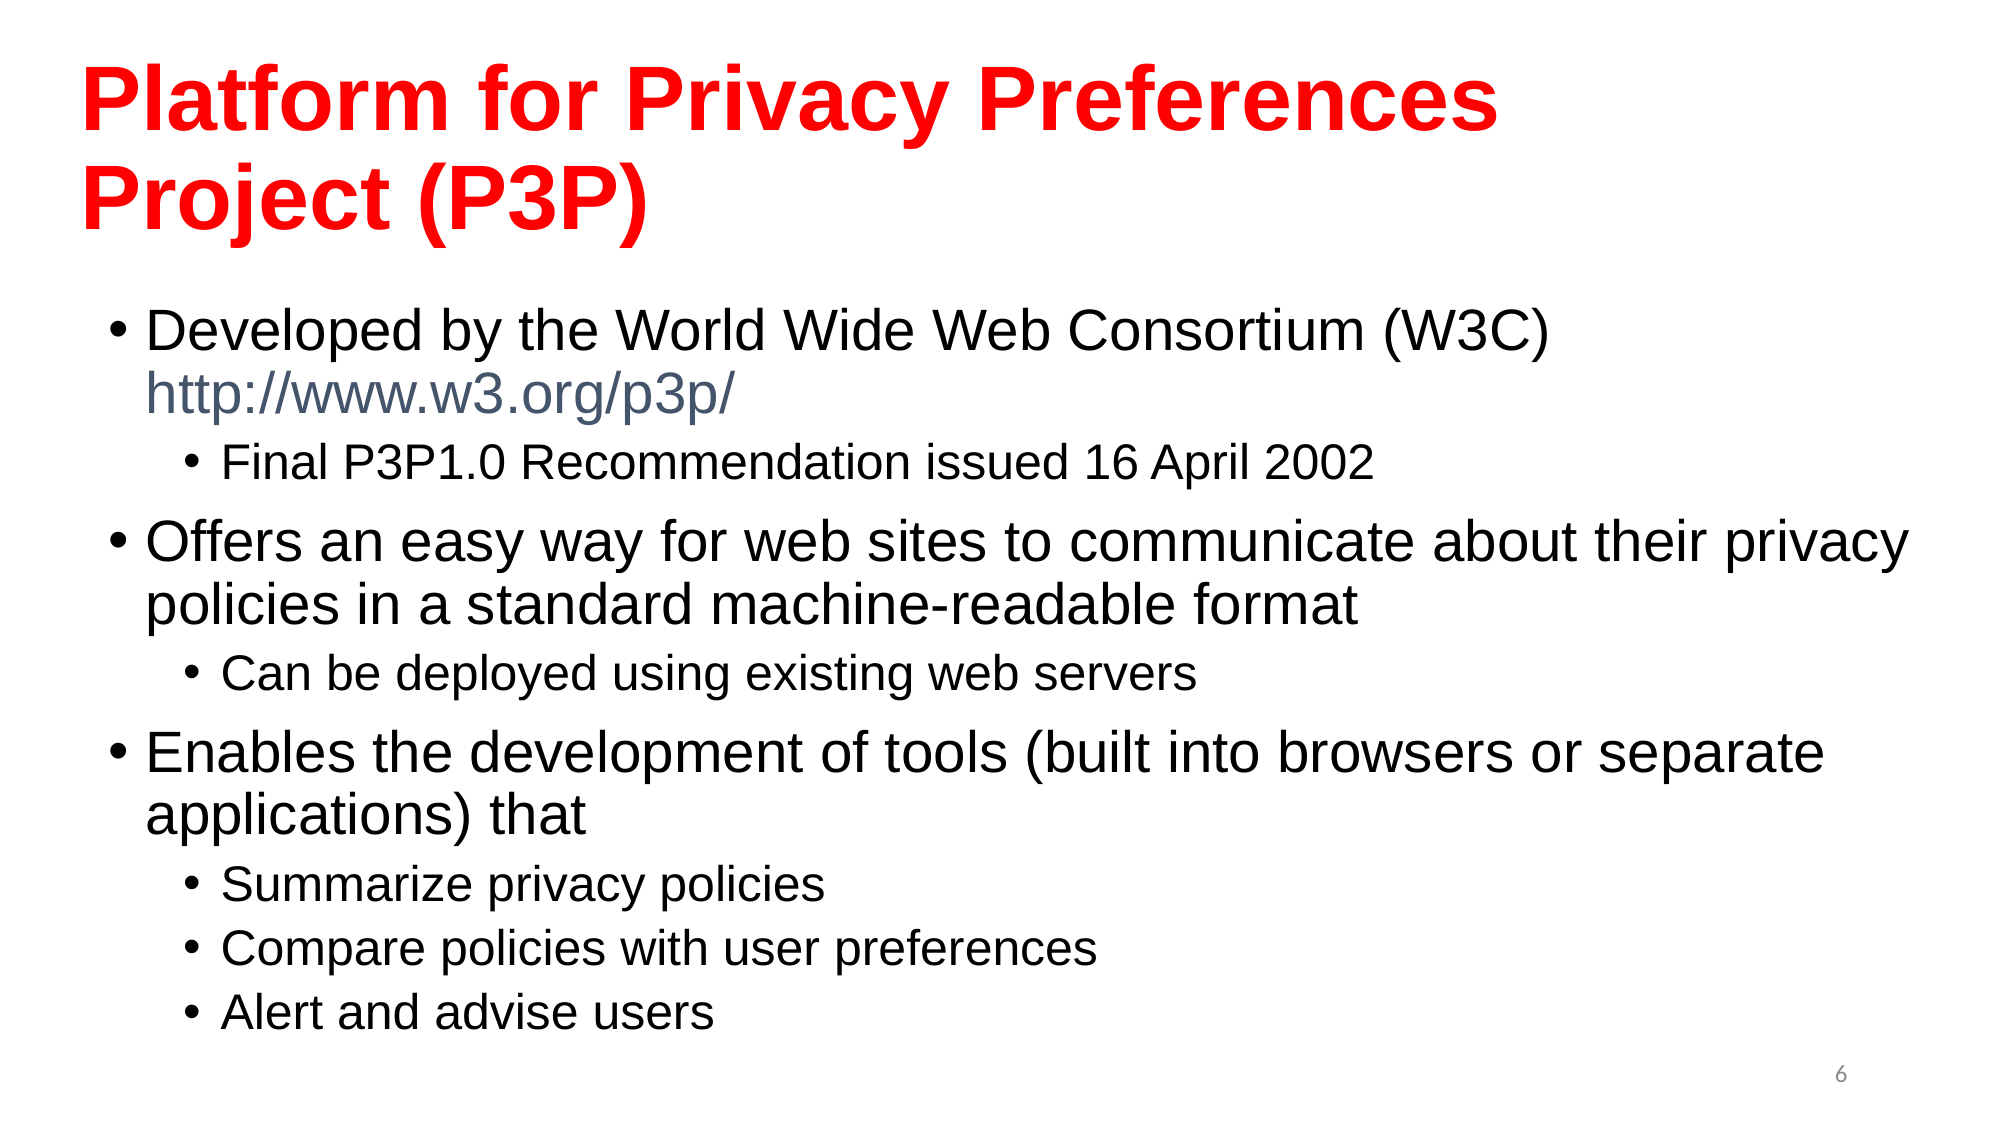

# Platform for Privacy Preferences Project (P3P)
Developed by the World Wide Web Consortium (W3C) http://www.w3.org/p3p/
Final P3P1.0 Recommendation issued 16 April 2002
Offers an easy way for web sites to communicate about their privacy policies in a standard machine-readable format
Can be deployed using existing web servers
Enables the development of tools (built into browsers or separate applications) that
Summarize privacy policies
Compare policies with user preferences
Alert and advise users
6